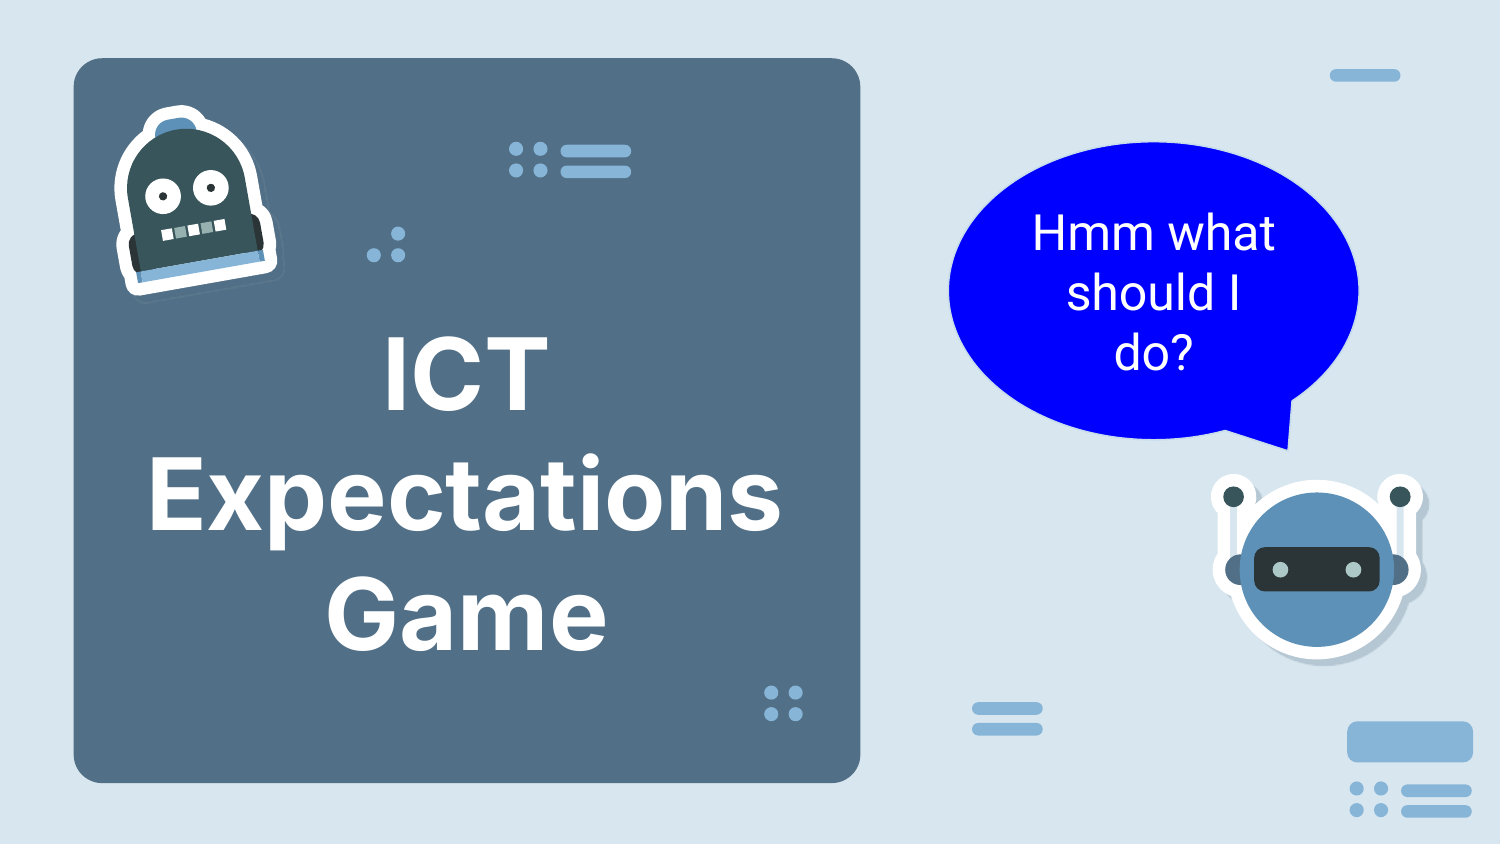

Hmm what should I do?

# ICT
Expectations
Game